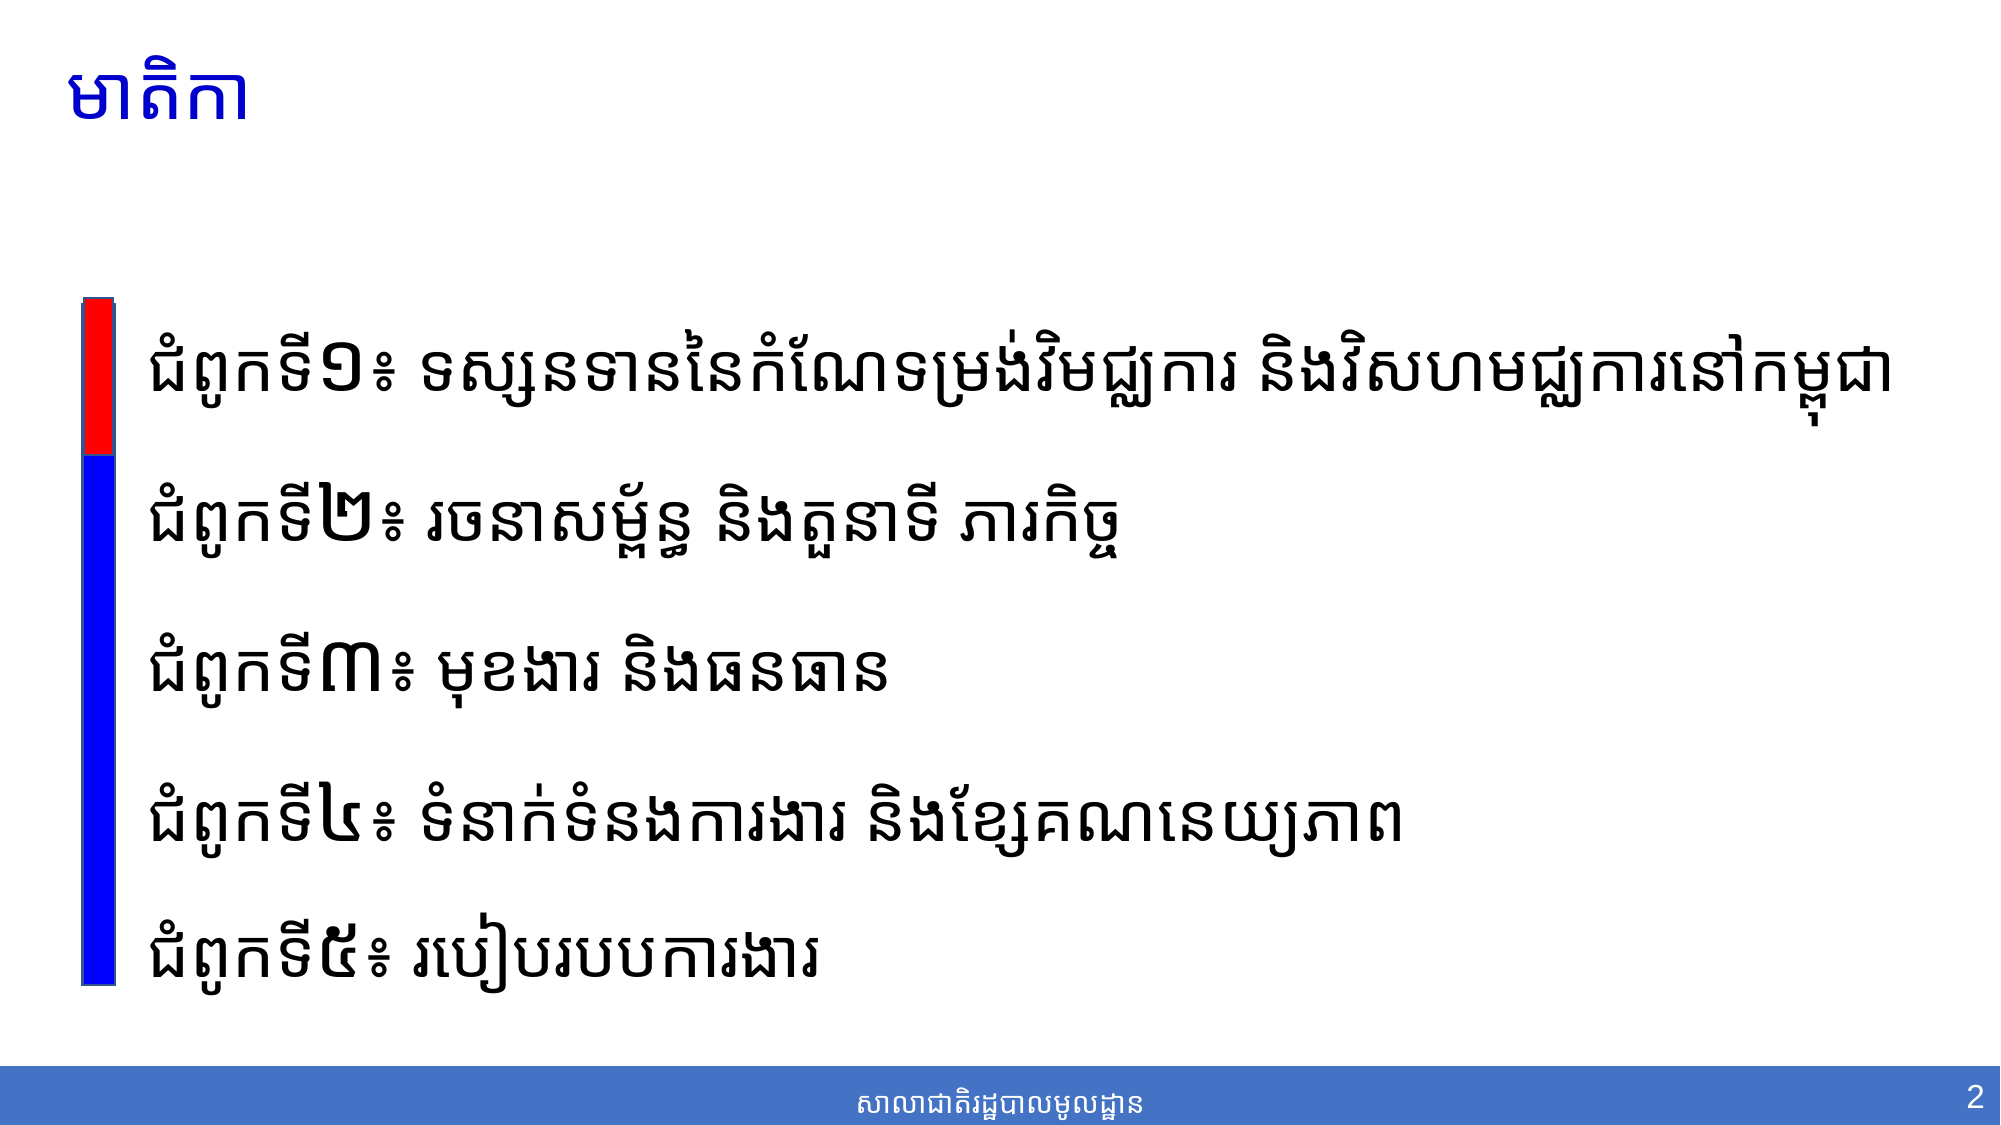

មាតិកា
ជំពូកទី១៖ ទស្សនទាននៃកំណែទម្រង់វិមជ្ឈការ និងវិសហមជ្ឈការនៅកម្ពុជា
ជំពូកទី២៖ រចនាសម្ព័ន្ធ និងតួនាទី ភារកិច្ច
ជំពូកទី៣៖ មុខងារ និងធនធាន
ជំពូកទី៤៖ ទំនាក់ទំនងការងារ និងខ្សែគណនេយ្យភាព
ជំពូកទី៥៖ របៀបរបបការងារ

2